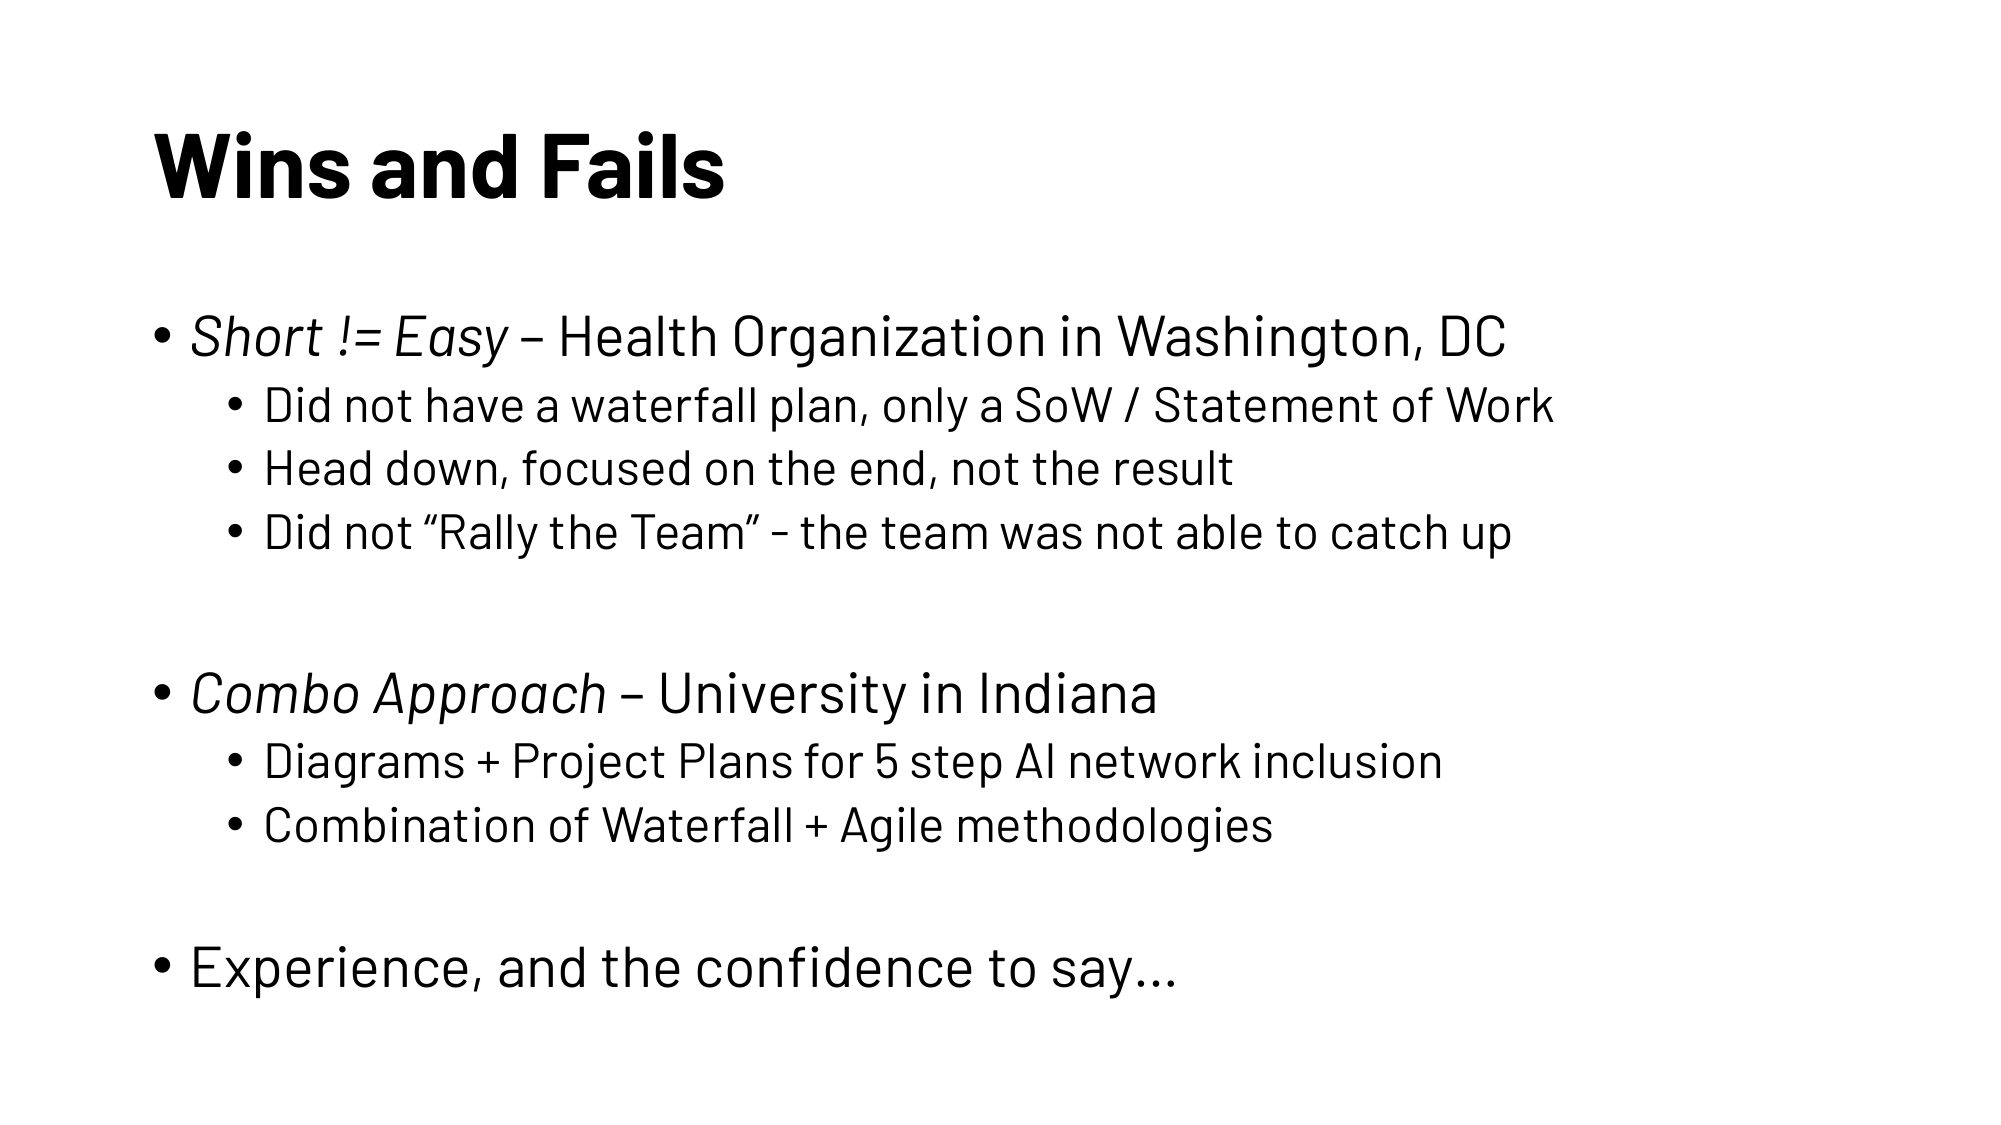

# Wins and Fails
Short != Easy – Health Organization in Washington, DC
Did not have a waterfall plan, only a SoW / Statement of Work
Head down, focused on the end, not the result
Did not “Rally the Team” - the team was not able to catch up

Combo Approach – University in Indiana
Diagrams + Project Plans for 5 step AI network inclusion
Combination of Waterfall + Agile methodologies

Experience, and the confidence to say…